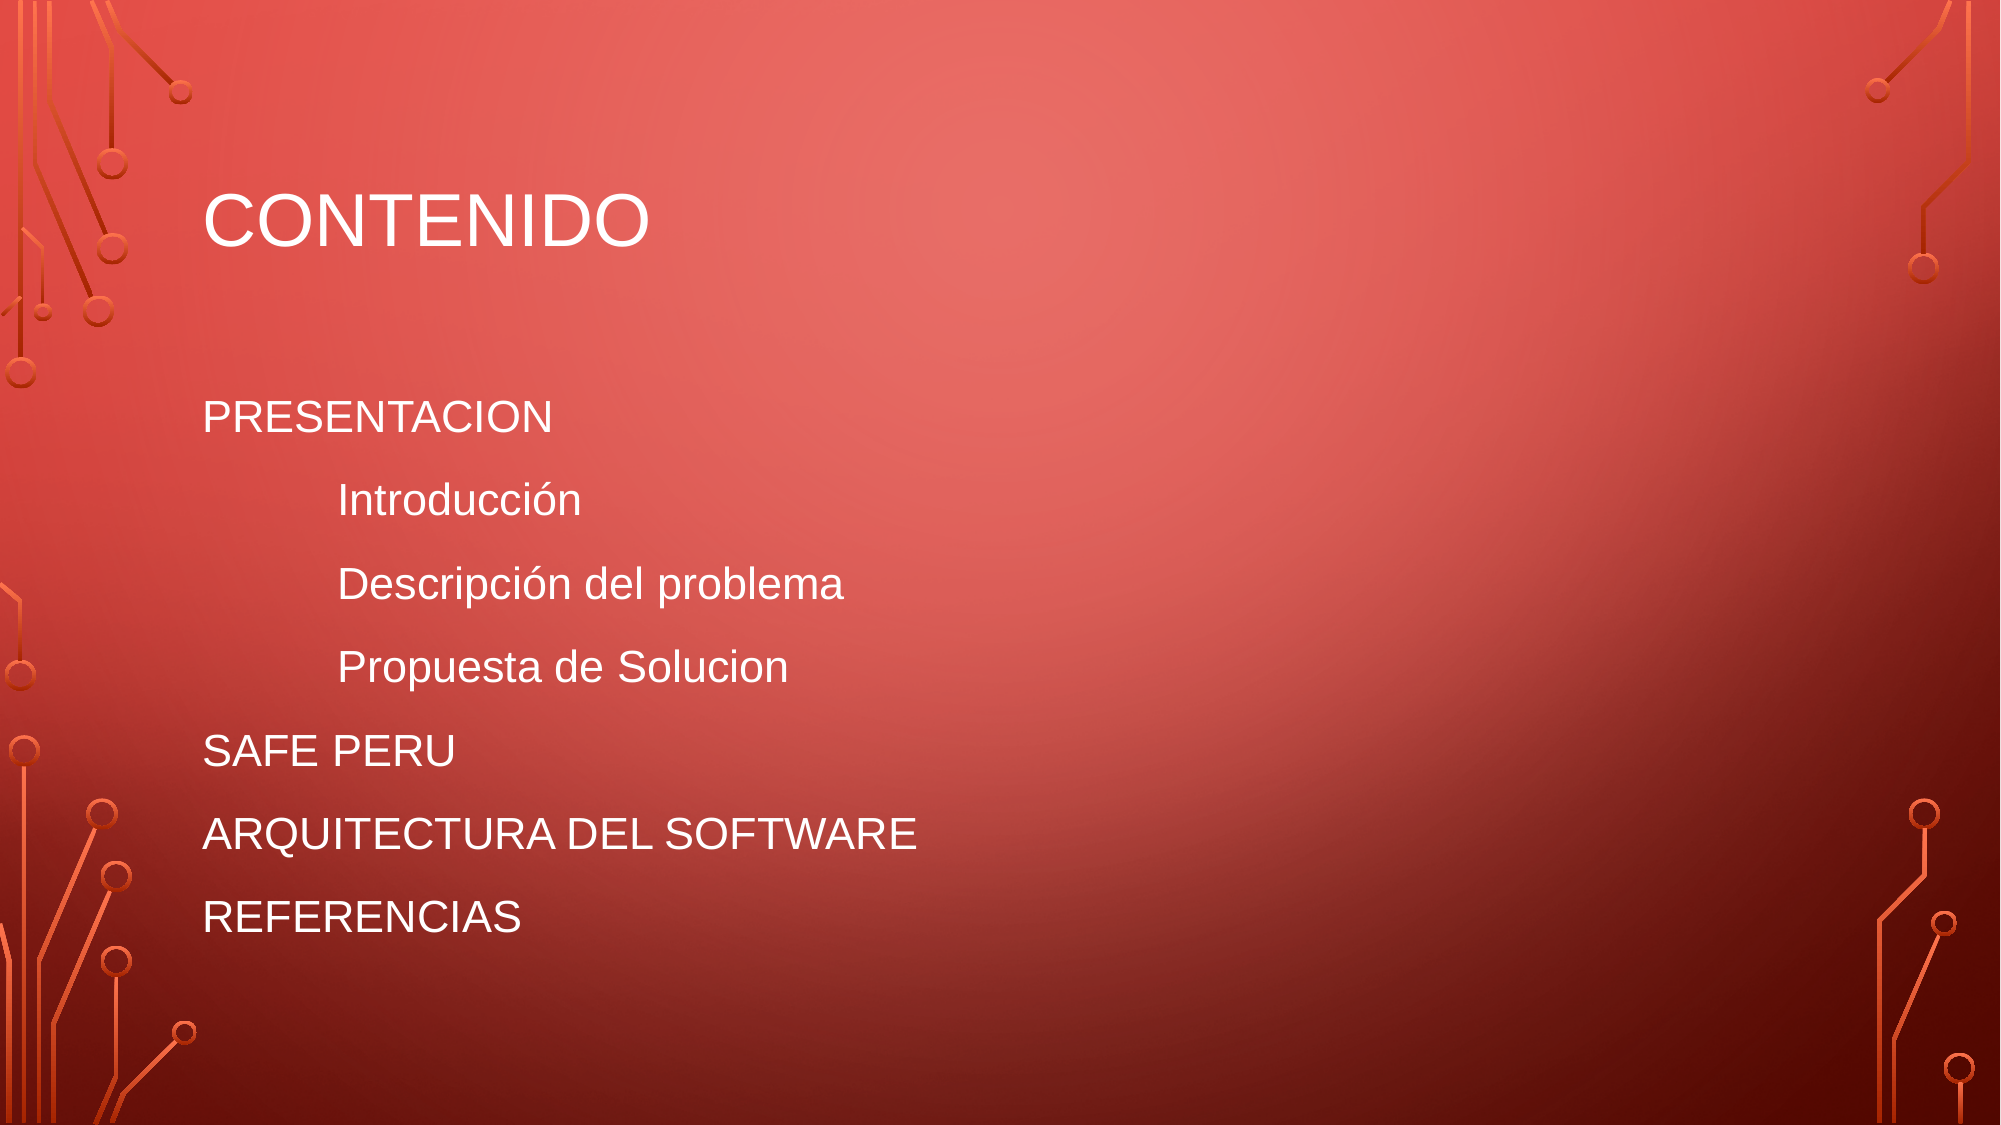

# CONTENIDO
PRESENTACION
	Introducción
	Descripción del problema
	Propuesta de Solucion
SAFE PERU
ARQUITECTURA DEL SOFTWARE
REFERENCIAS